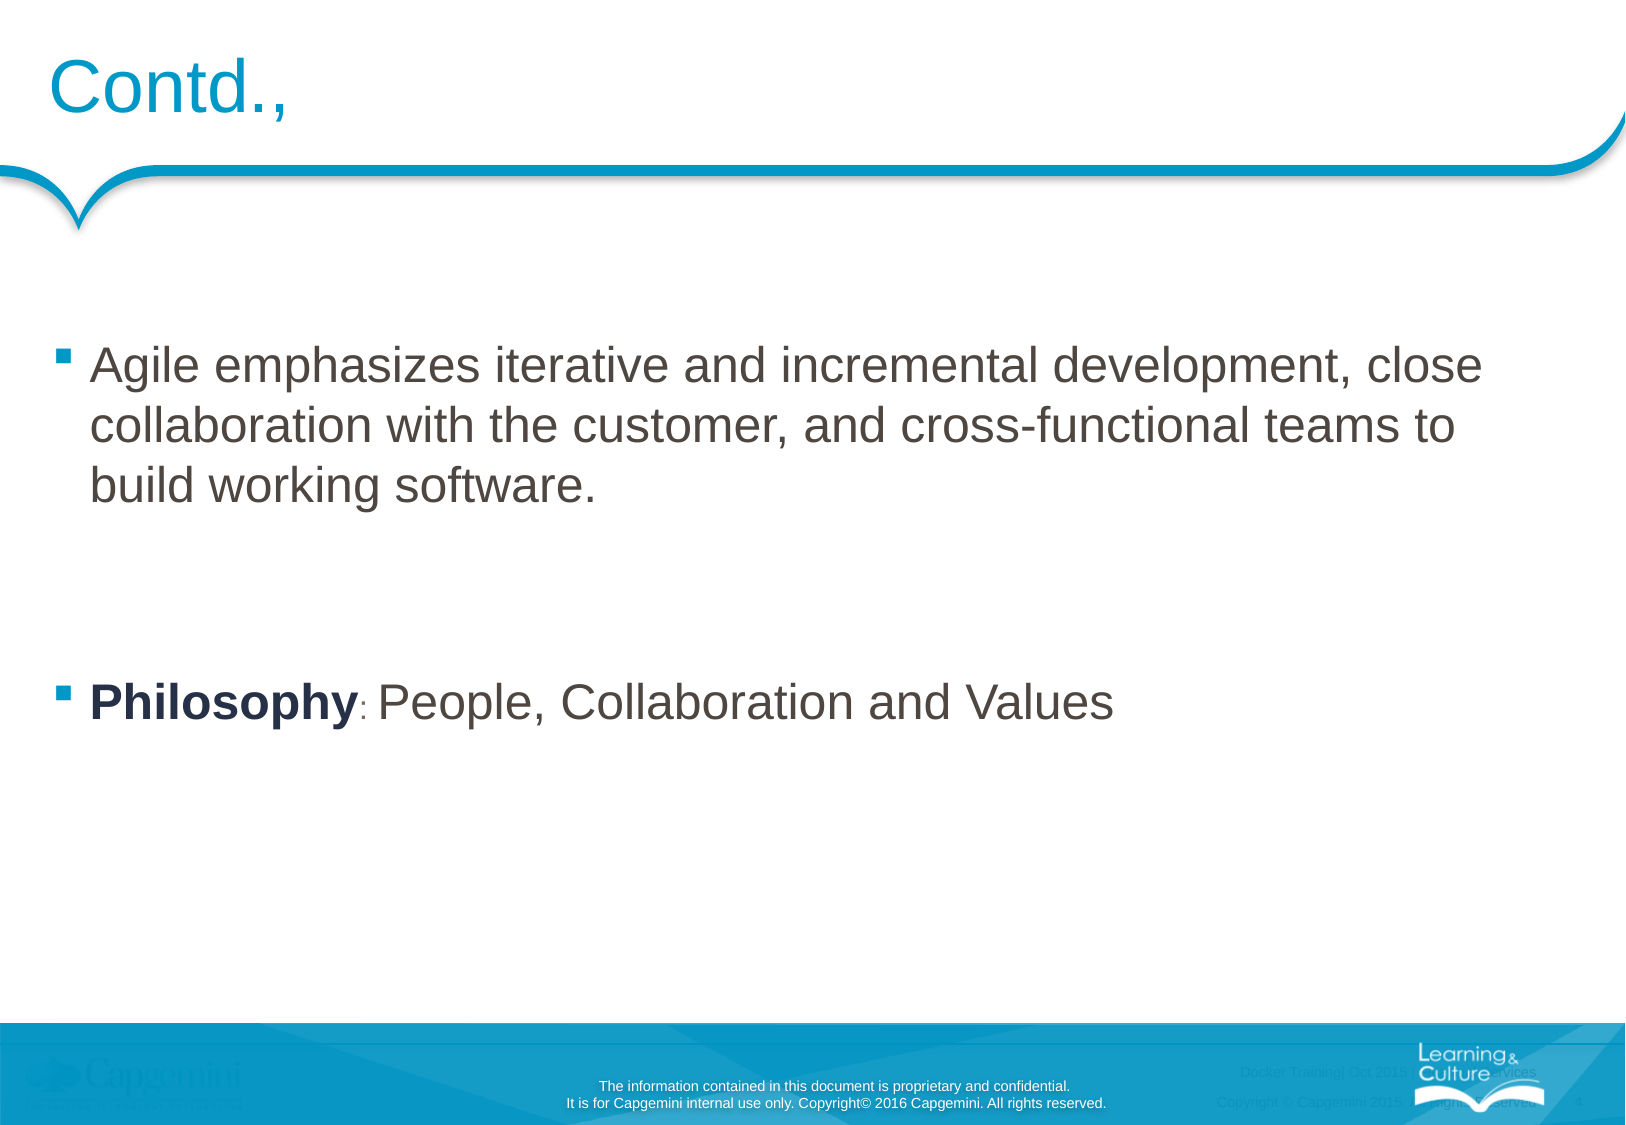

# Contd.,

Agile emphasizes iterative and incremental development, close collaboration with the customer, and cross-functional teams to build working software.

Philosophy: People, Collaboration and Values